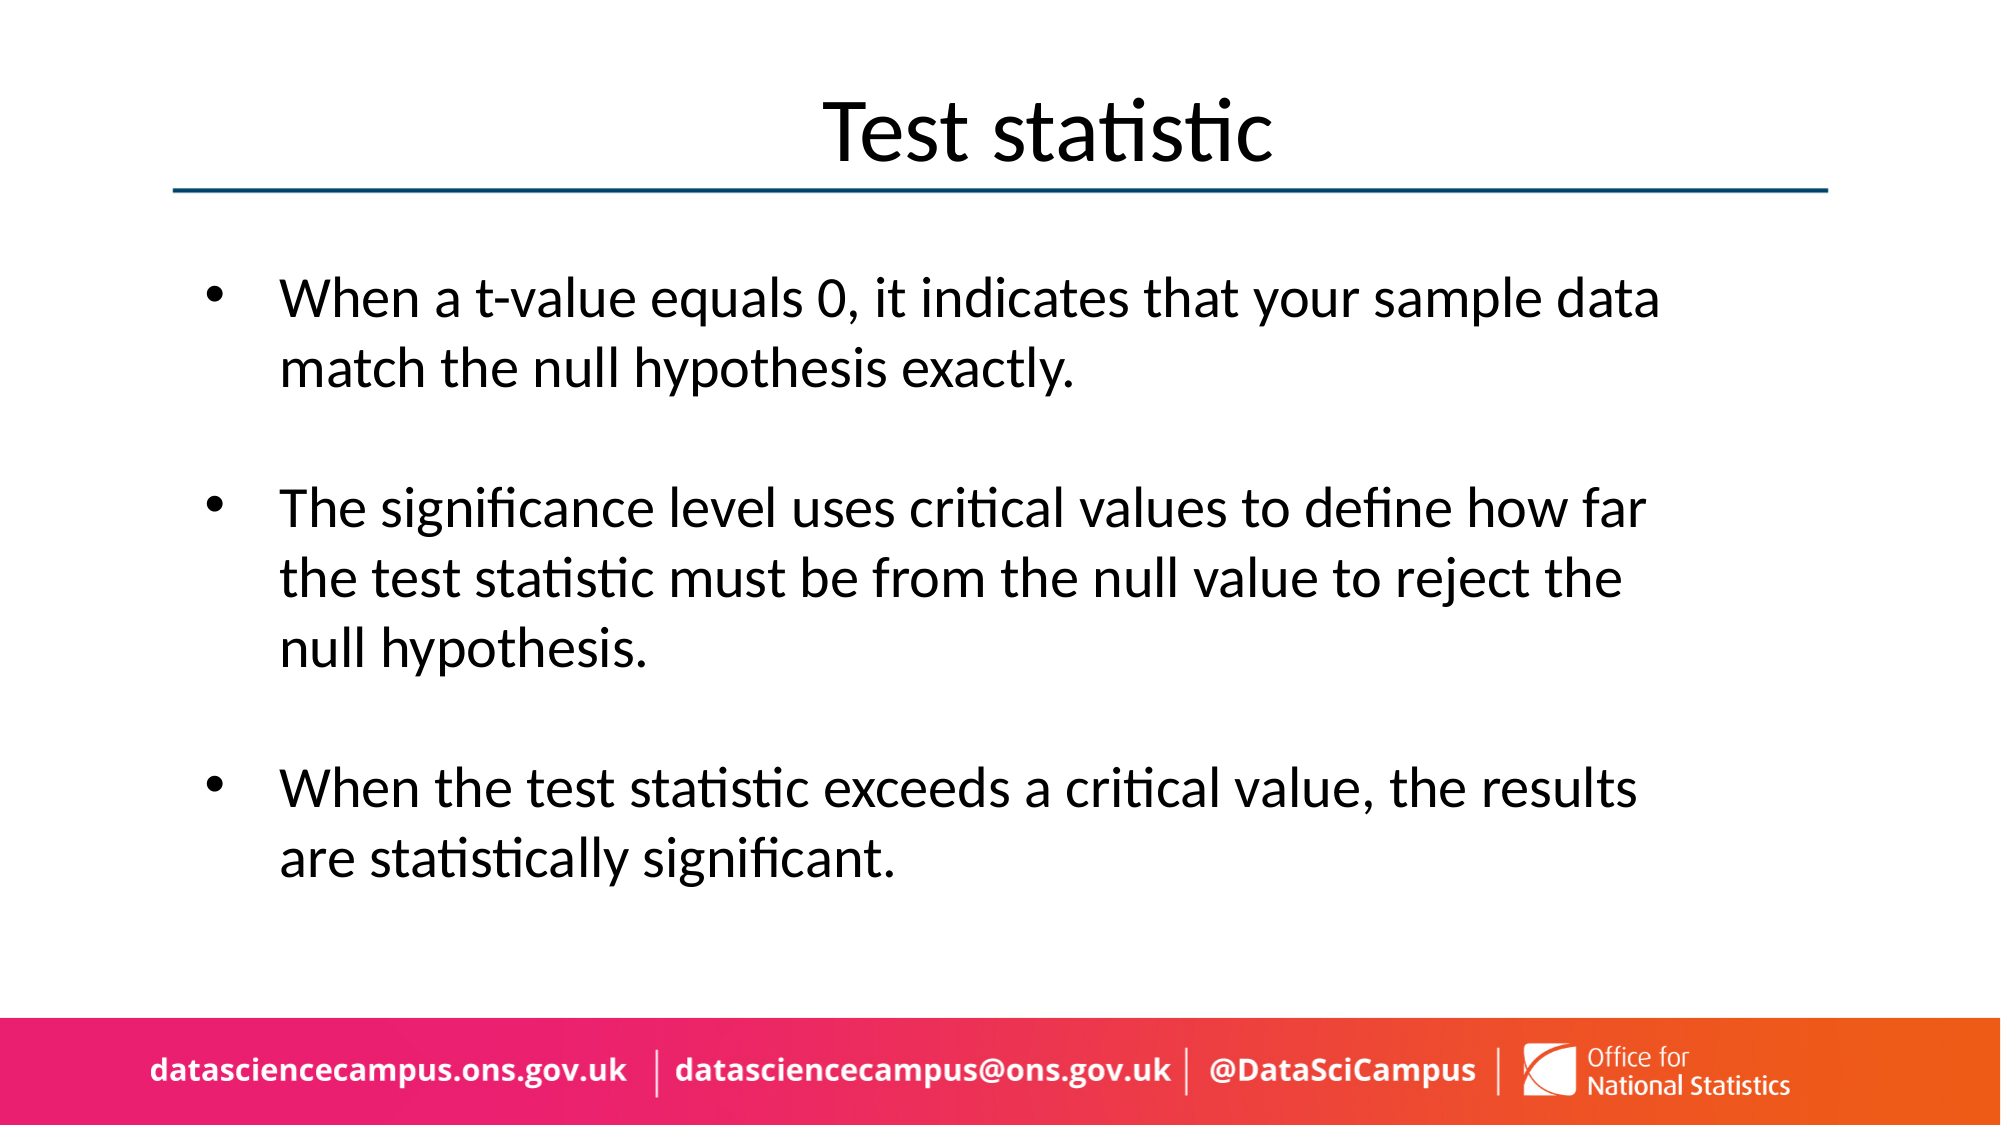

# Test statistic
When a t-value equals 0, it indicates that your sample data match the null hypothesis exactly.

The significance level uses critical values to define how far the test statistic must be from the null value to reject the null hypothesis.

When the test statistic exceeds a critical value, the results are statistically significant.